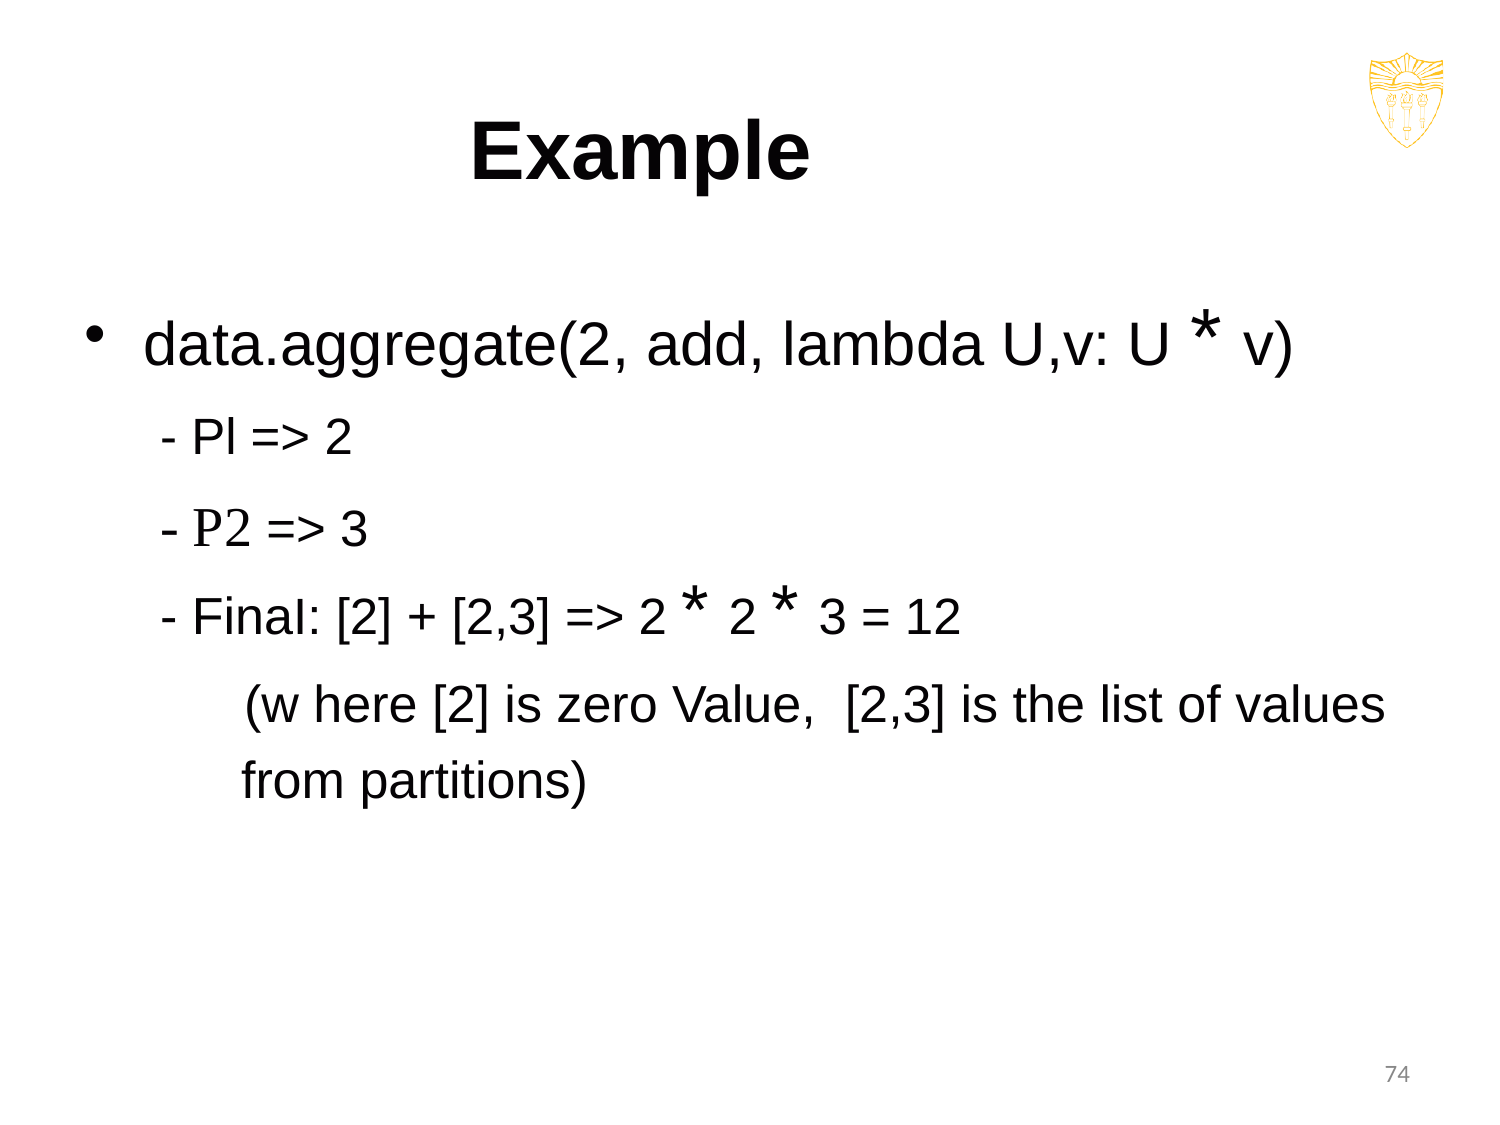

Example
data.aggregate(2, add, lambda U,v: U * v)
- Pl => 2
- P2 => 3
- FinaI: [2] + [2,3] => 2 * 2 * 3 = 12
(w here [2] is zero Value,  [2,3] is the list of values from partitions)
74